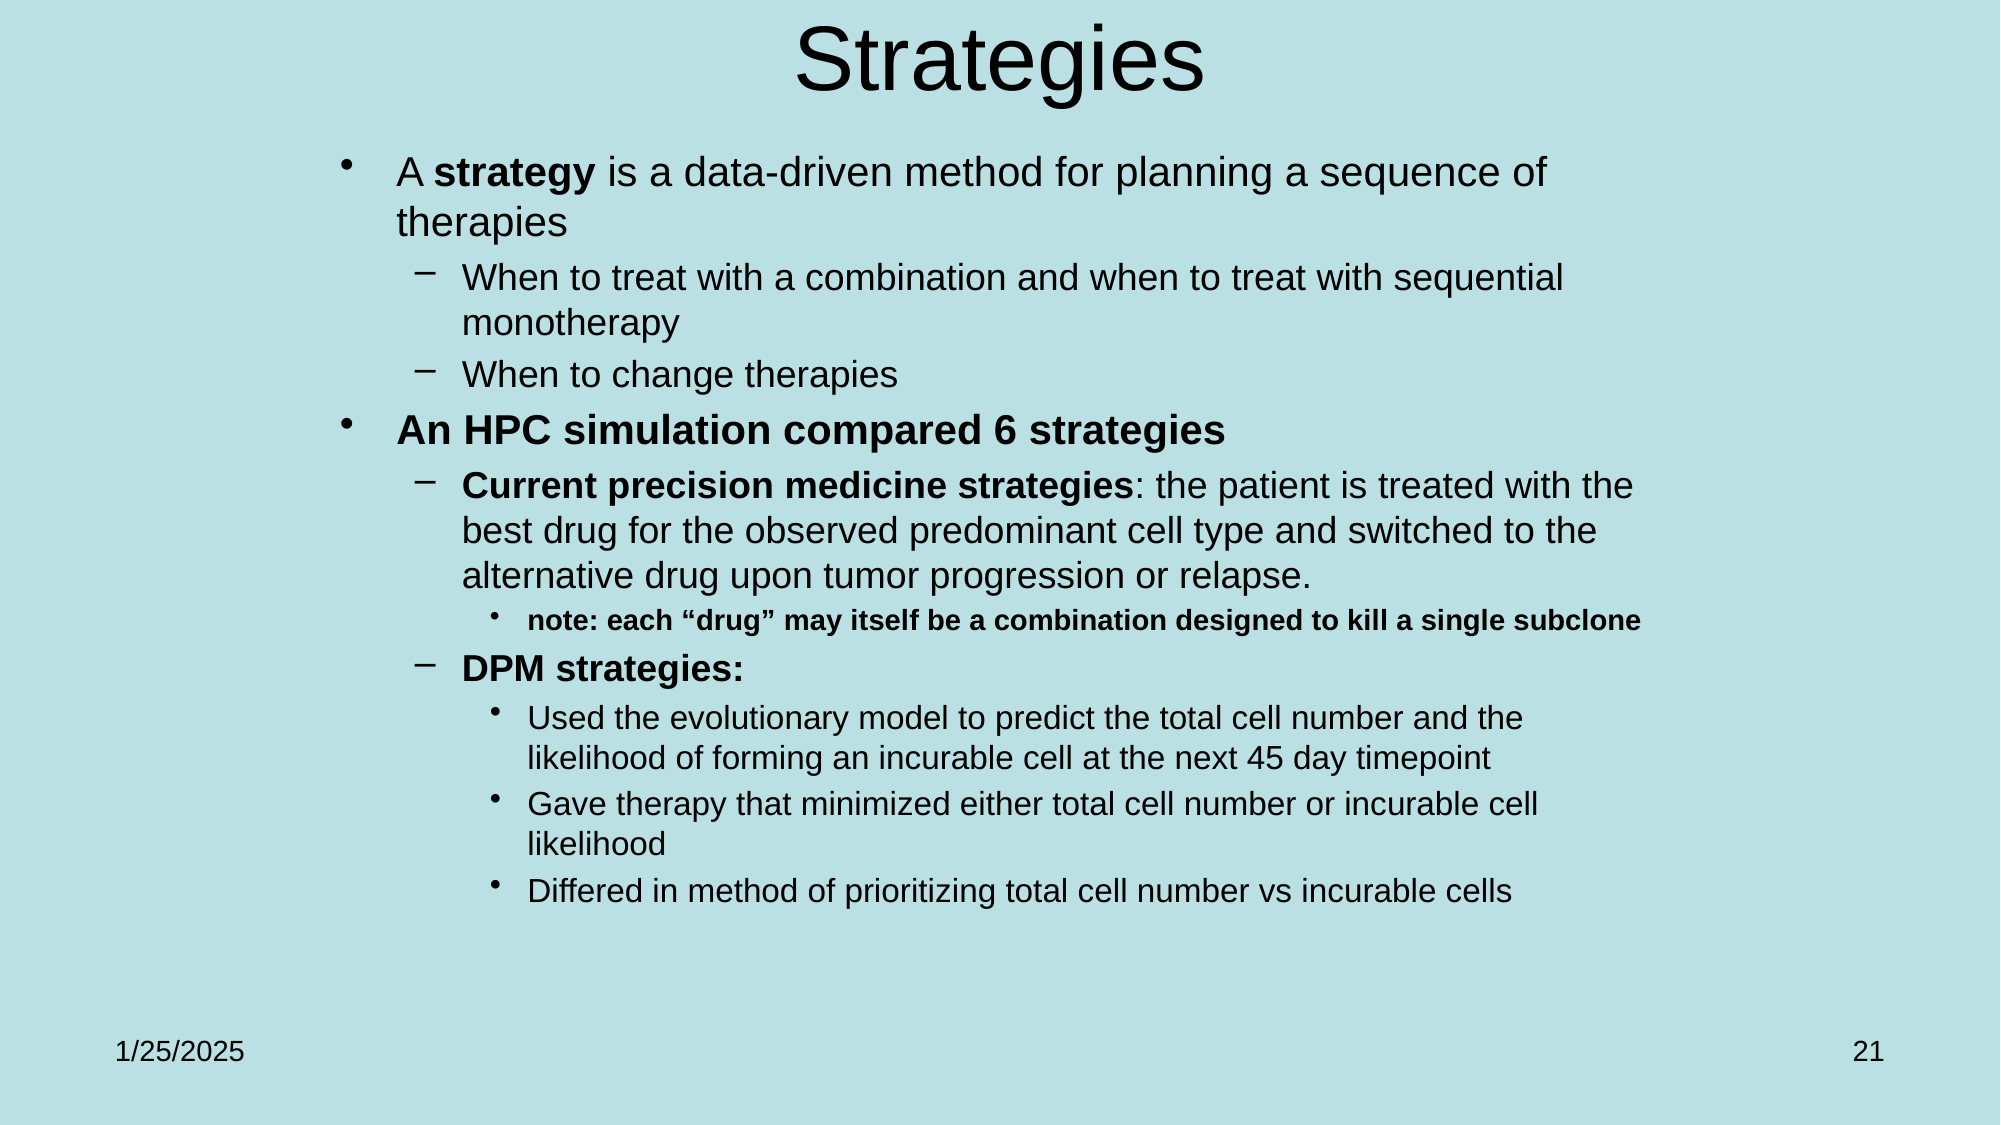

# Strategies
A strategy is a data-driven method for planning a sequence of therapies
When to treat with a combination and when to treat with sequential monotherapy
When to change therapies
An HPC simulation compared 6 strategies
Current precision medicine strategies: the patient is treated with the best drug for the observed predominant cell type and switched to the alternative drug upon tumor progression or relapse.
note: each “drug” may itself be a combination designed to kill a single subclone
DPM strategies:
Used the evolutionary model to predict the total cell number and the likelihood of forming an incurable cell at the next 45 day timepoint
Gave therapy that minimized either total cell number or incurable cell likelihood
Differed in method of prioritizing total cell number vs incurable cells
1/25/2025
21